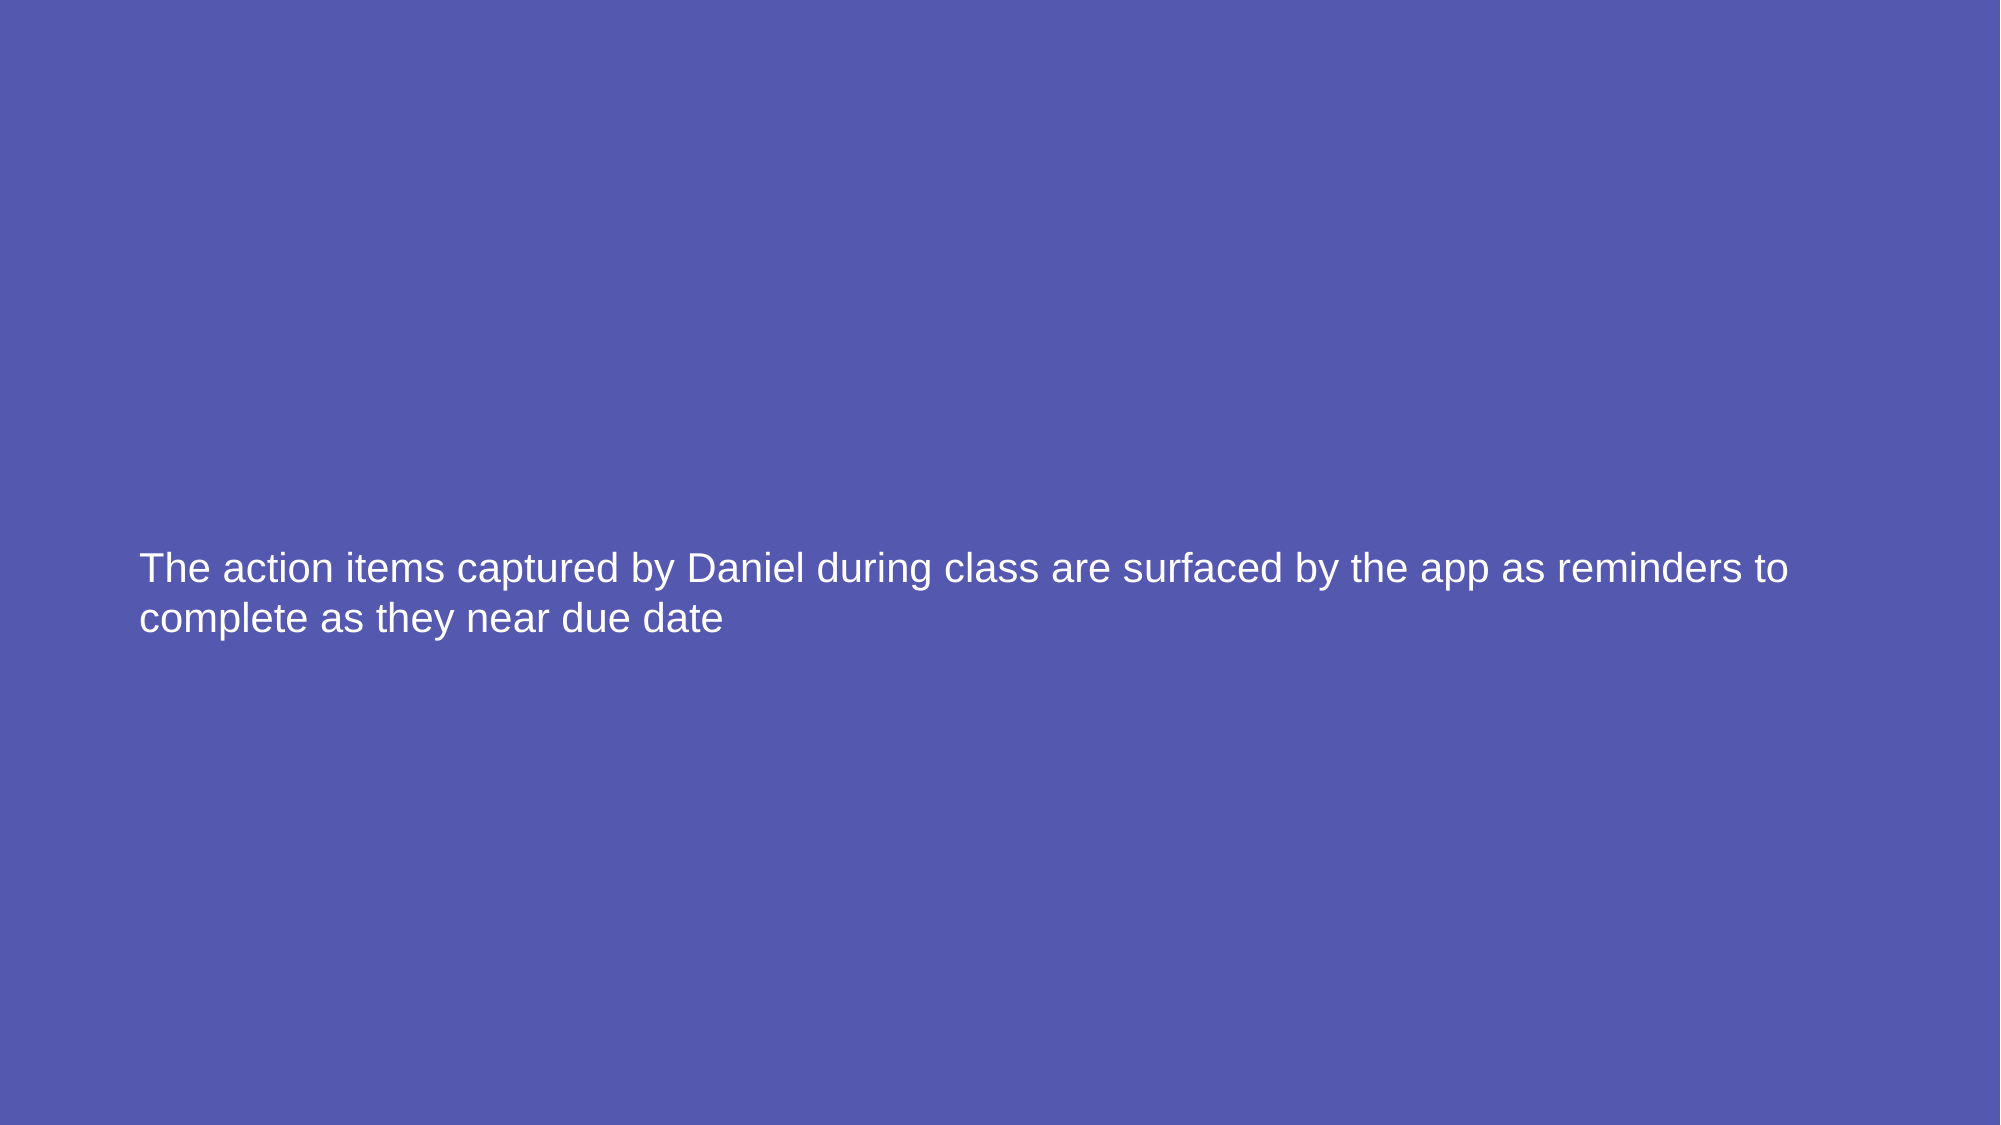

The action items captured by Daniel during class are surfaced by the app as reminders to complete as they near due date